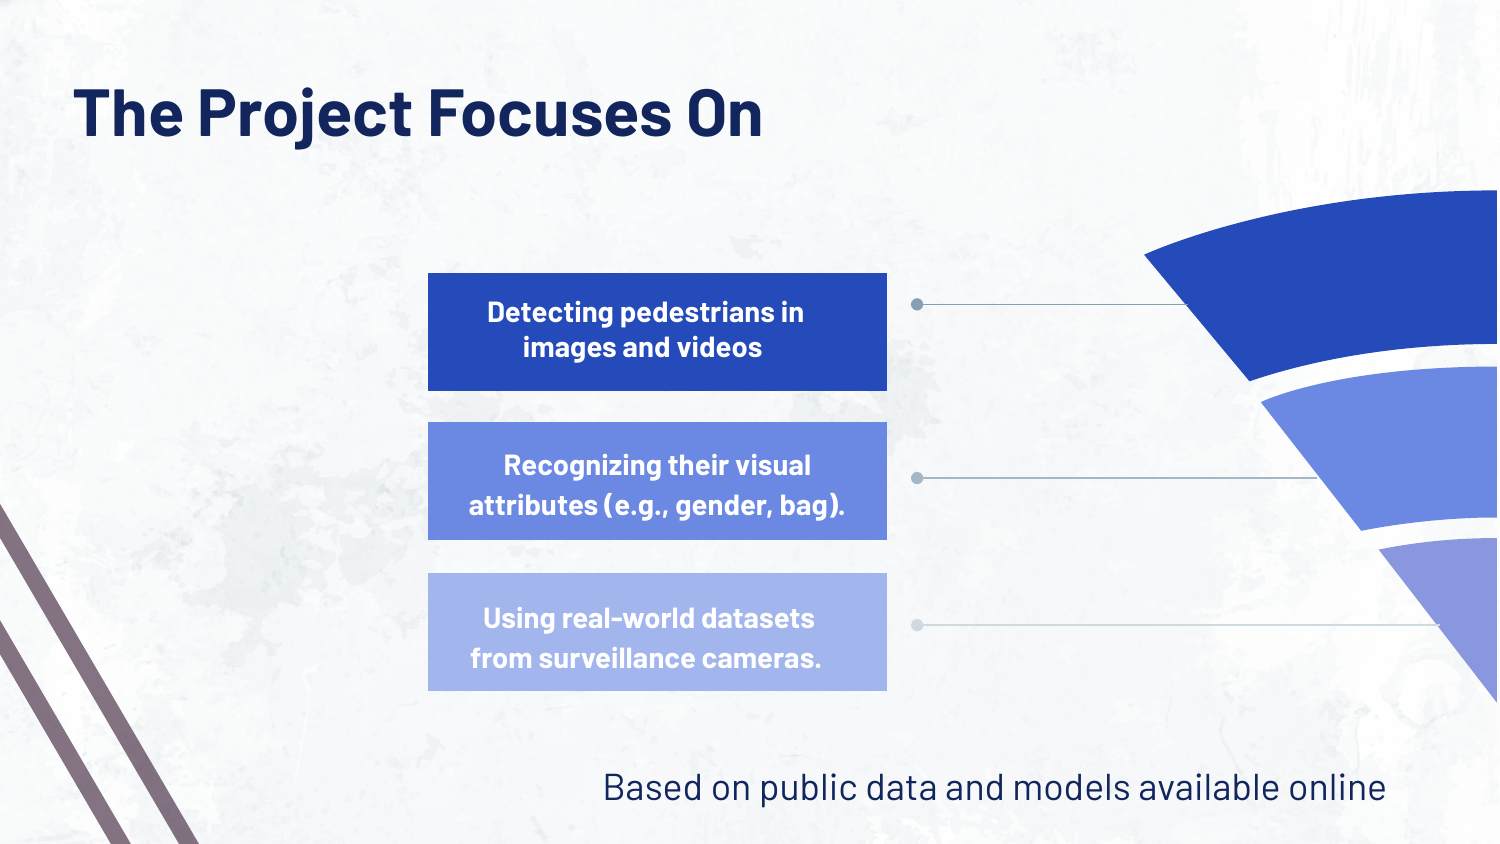

The Project Focuses On

Detecting pedestrians in images and videos
02
03

Model 1 – YOLOv3 for Pedestrian Detection
# Project Summary

Recognizing their visual attributes (e.g., gender, bag).

Using real-world datasets from surveillance cameras.

Based on public data and models available online